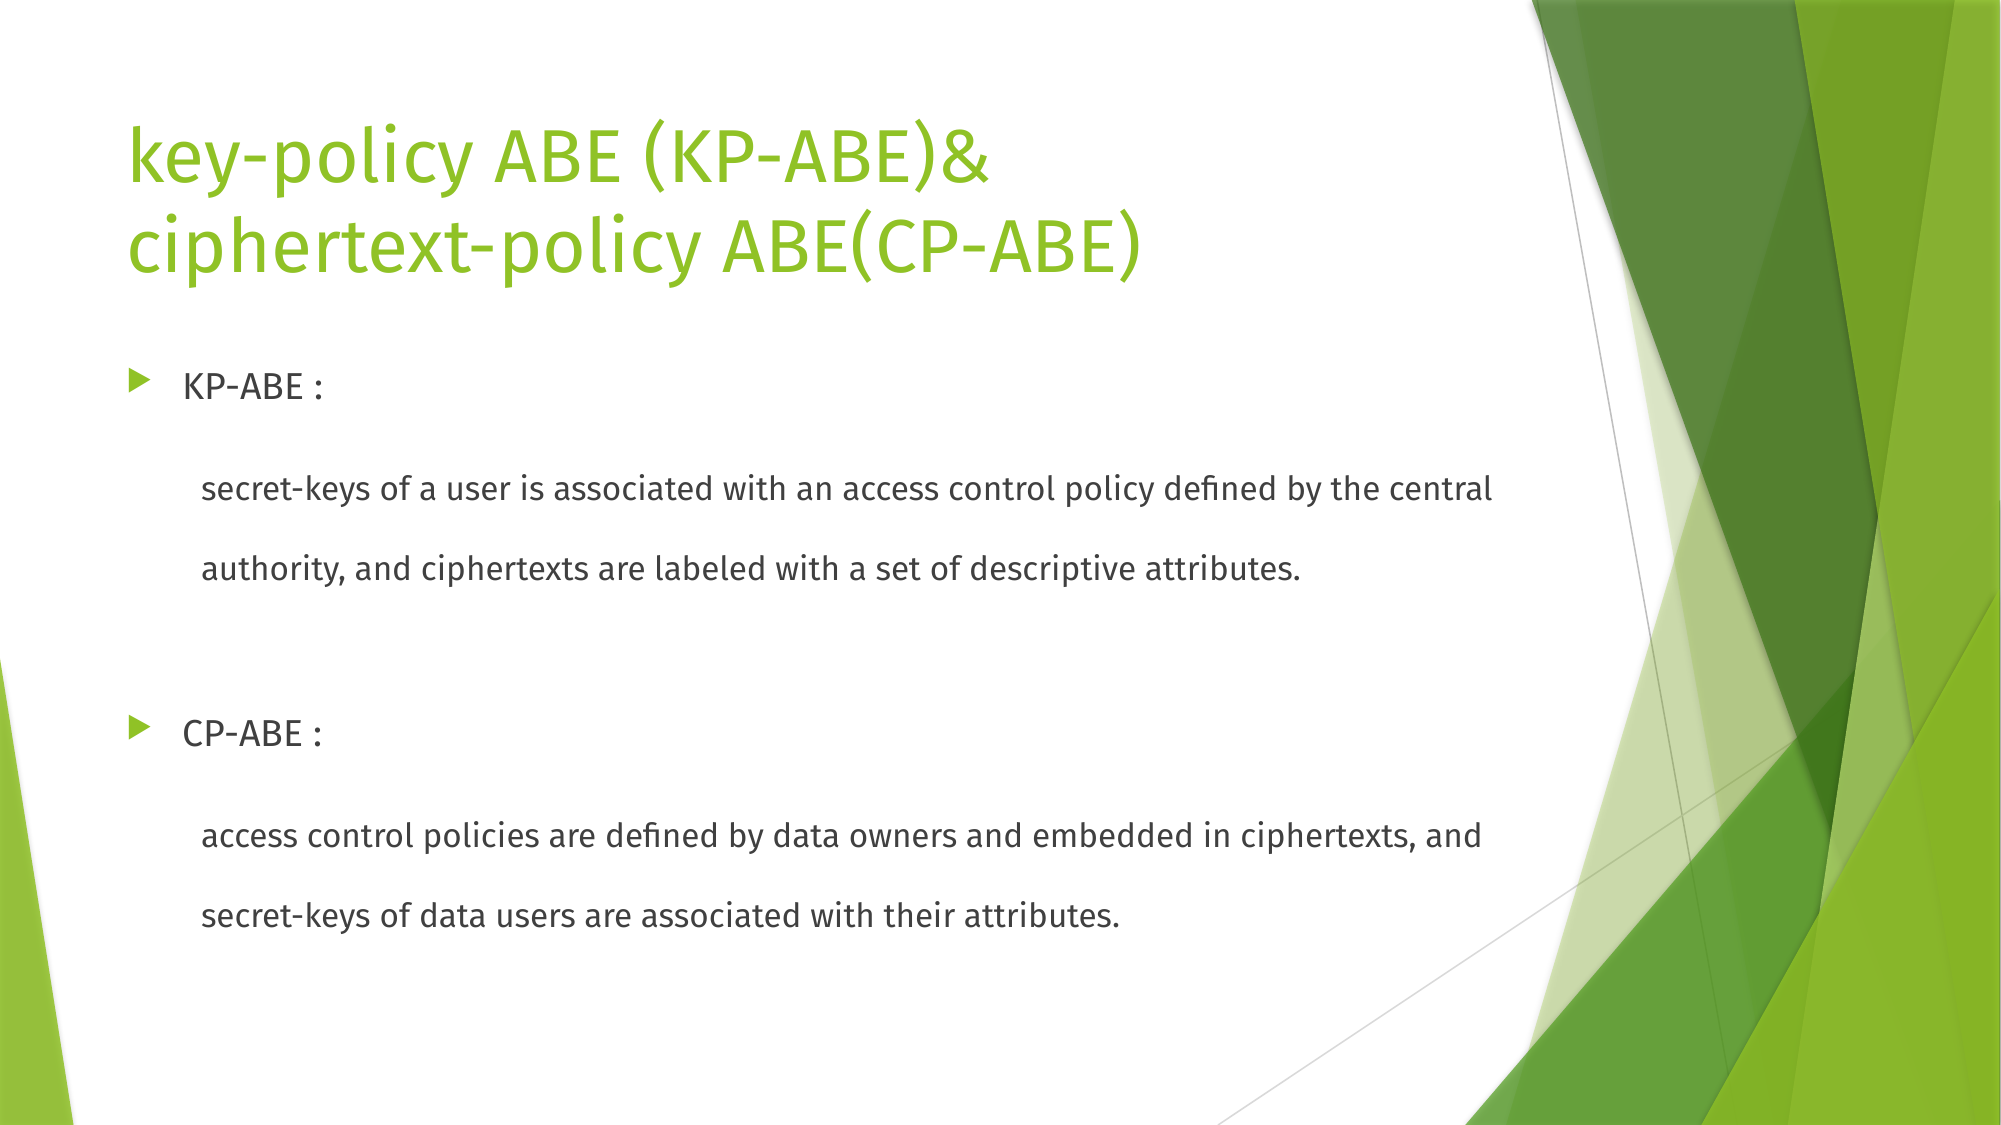

# key-policy ABE (KP-ABE)& ciphertext-policy ABE(CP-ABE)
KP-ABE :
secret-keys of a user is associated with an access control policy defined by the central authority, and ciphertexts are labeled with a set of descriptive attributes.

CP-ABE :
access control policies are defined by data owners and embedded in ciphertexts, and secret-keys of data users are associated with their attributes.